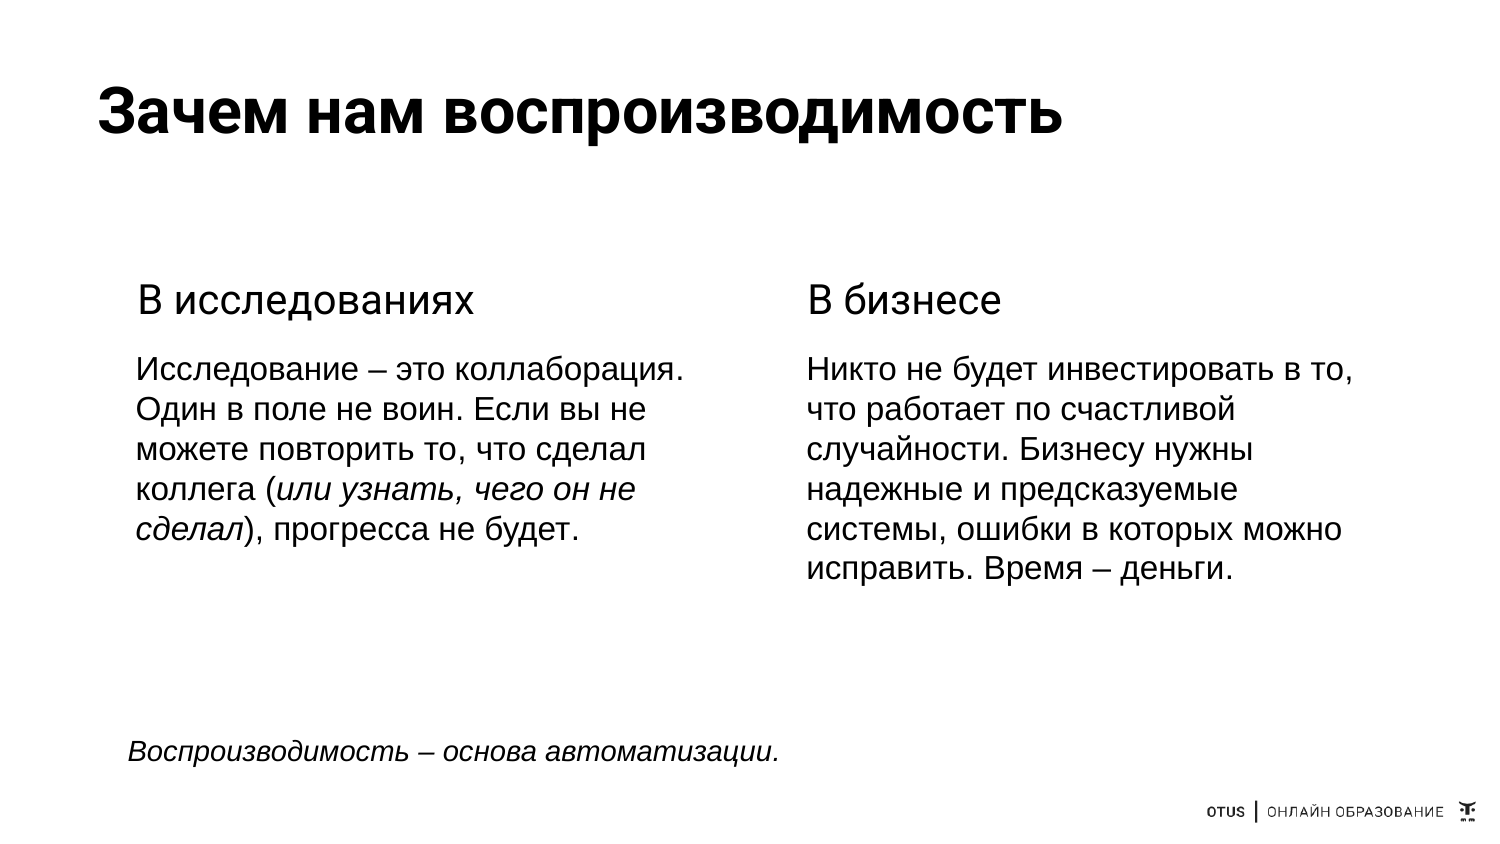

# Зачем нам воспроизводимость
В исследованиях
В бизнесе
Исследование – это коллаборация. Один в поле не воин. Если вы не можете повторить то, что сделал коллега (или узнать, чего он не сделал), прогресса не будет.
Никто не будет инвестировать в то, что работает по счастливой случайности. Бизнесу нужны надежные и предсказуемые системы, ошибки в которых можно исправить. Время – деньги.
Воспроизводимость – основа автоматизации.